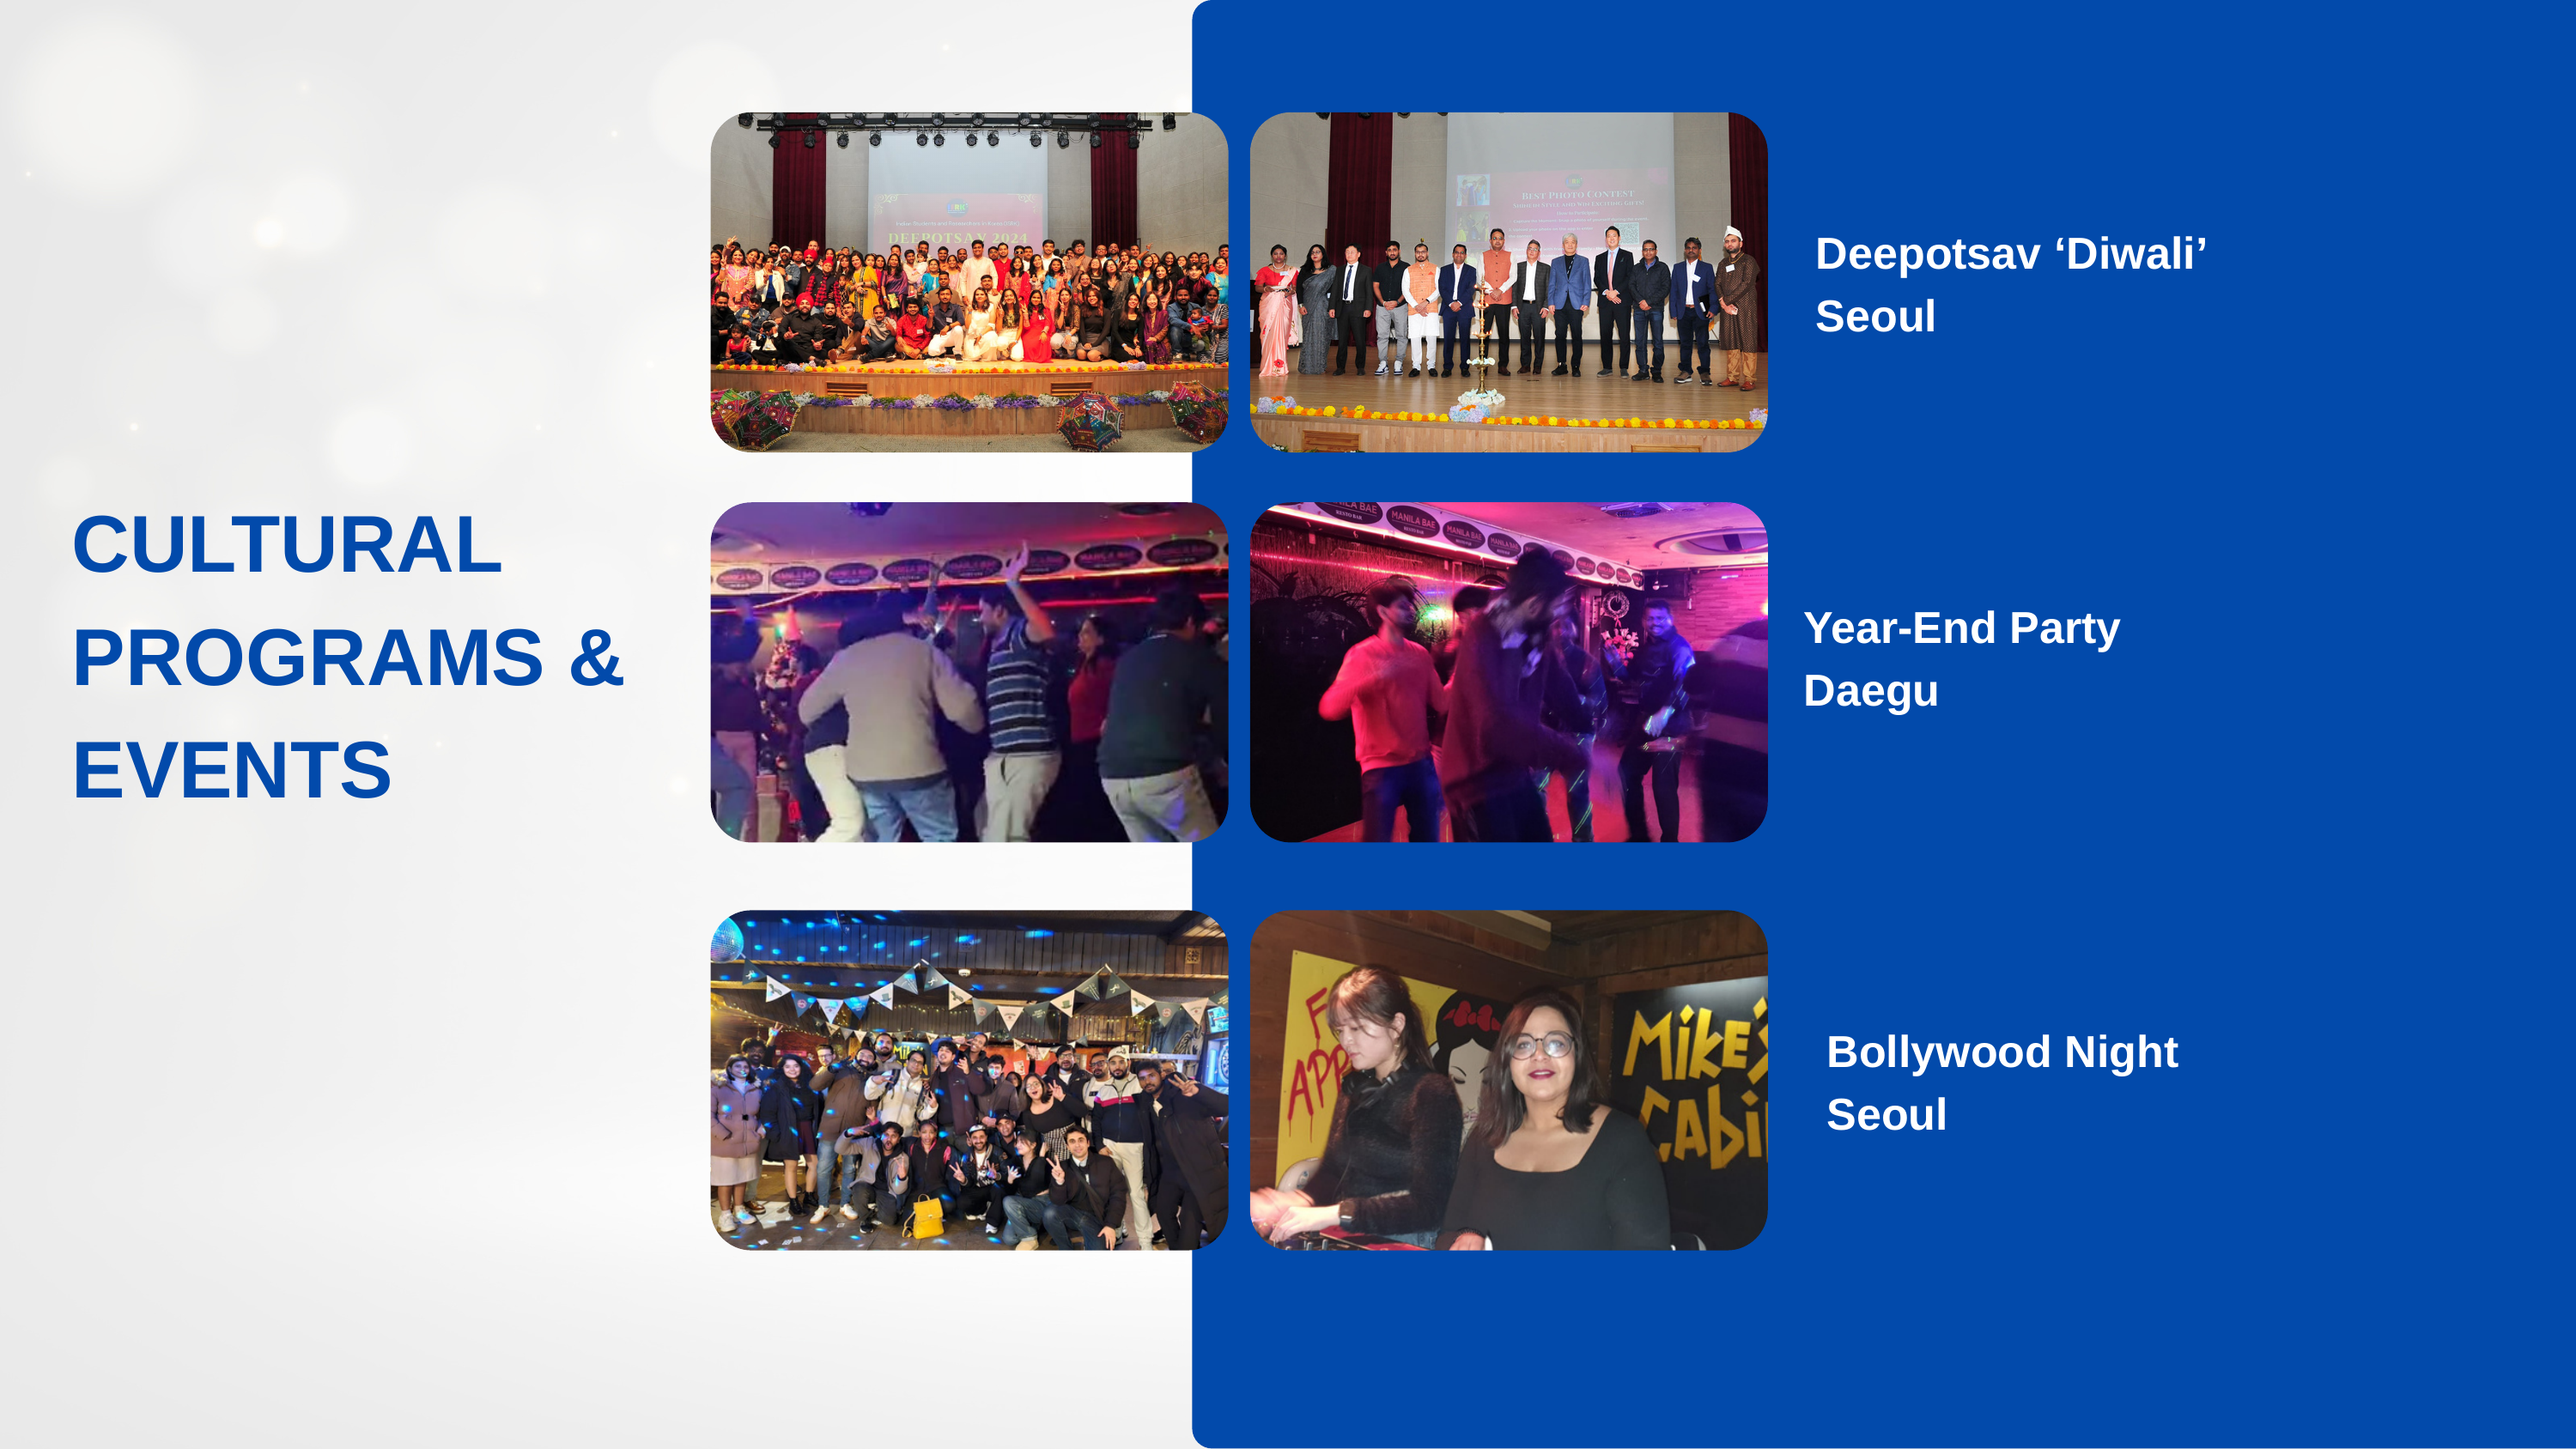

Deepotsav ‘Diwali’
Seoul
CULTURAL PROGRAMS & EVENTS

Year-End Party
Daegu

Bollywood Night
Seoul